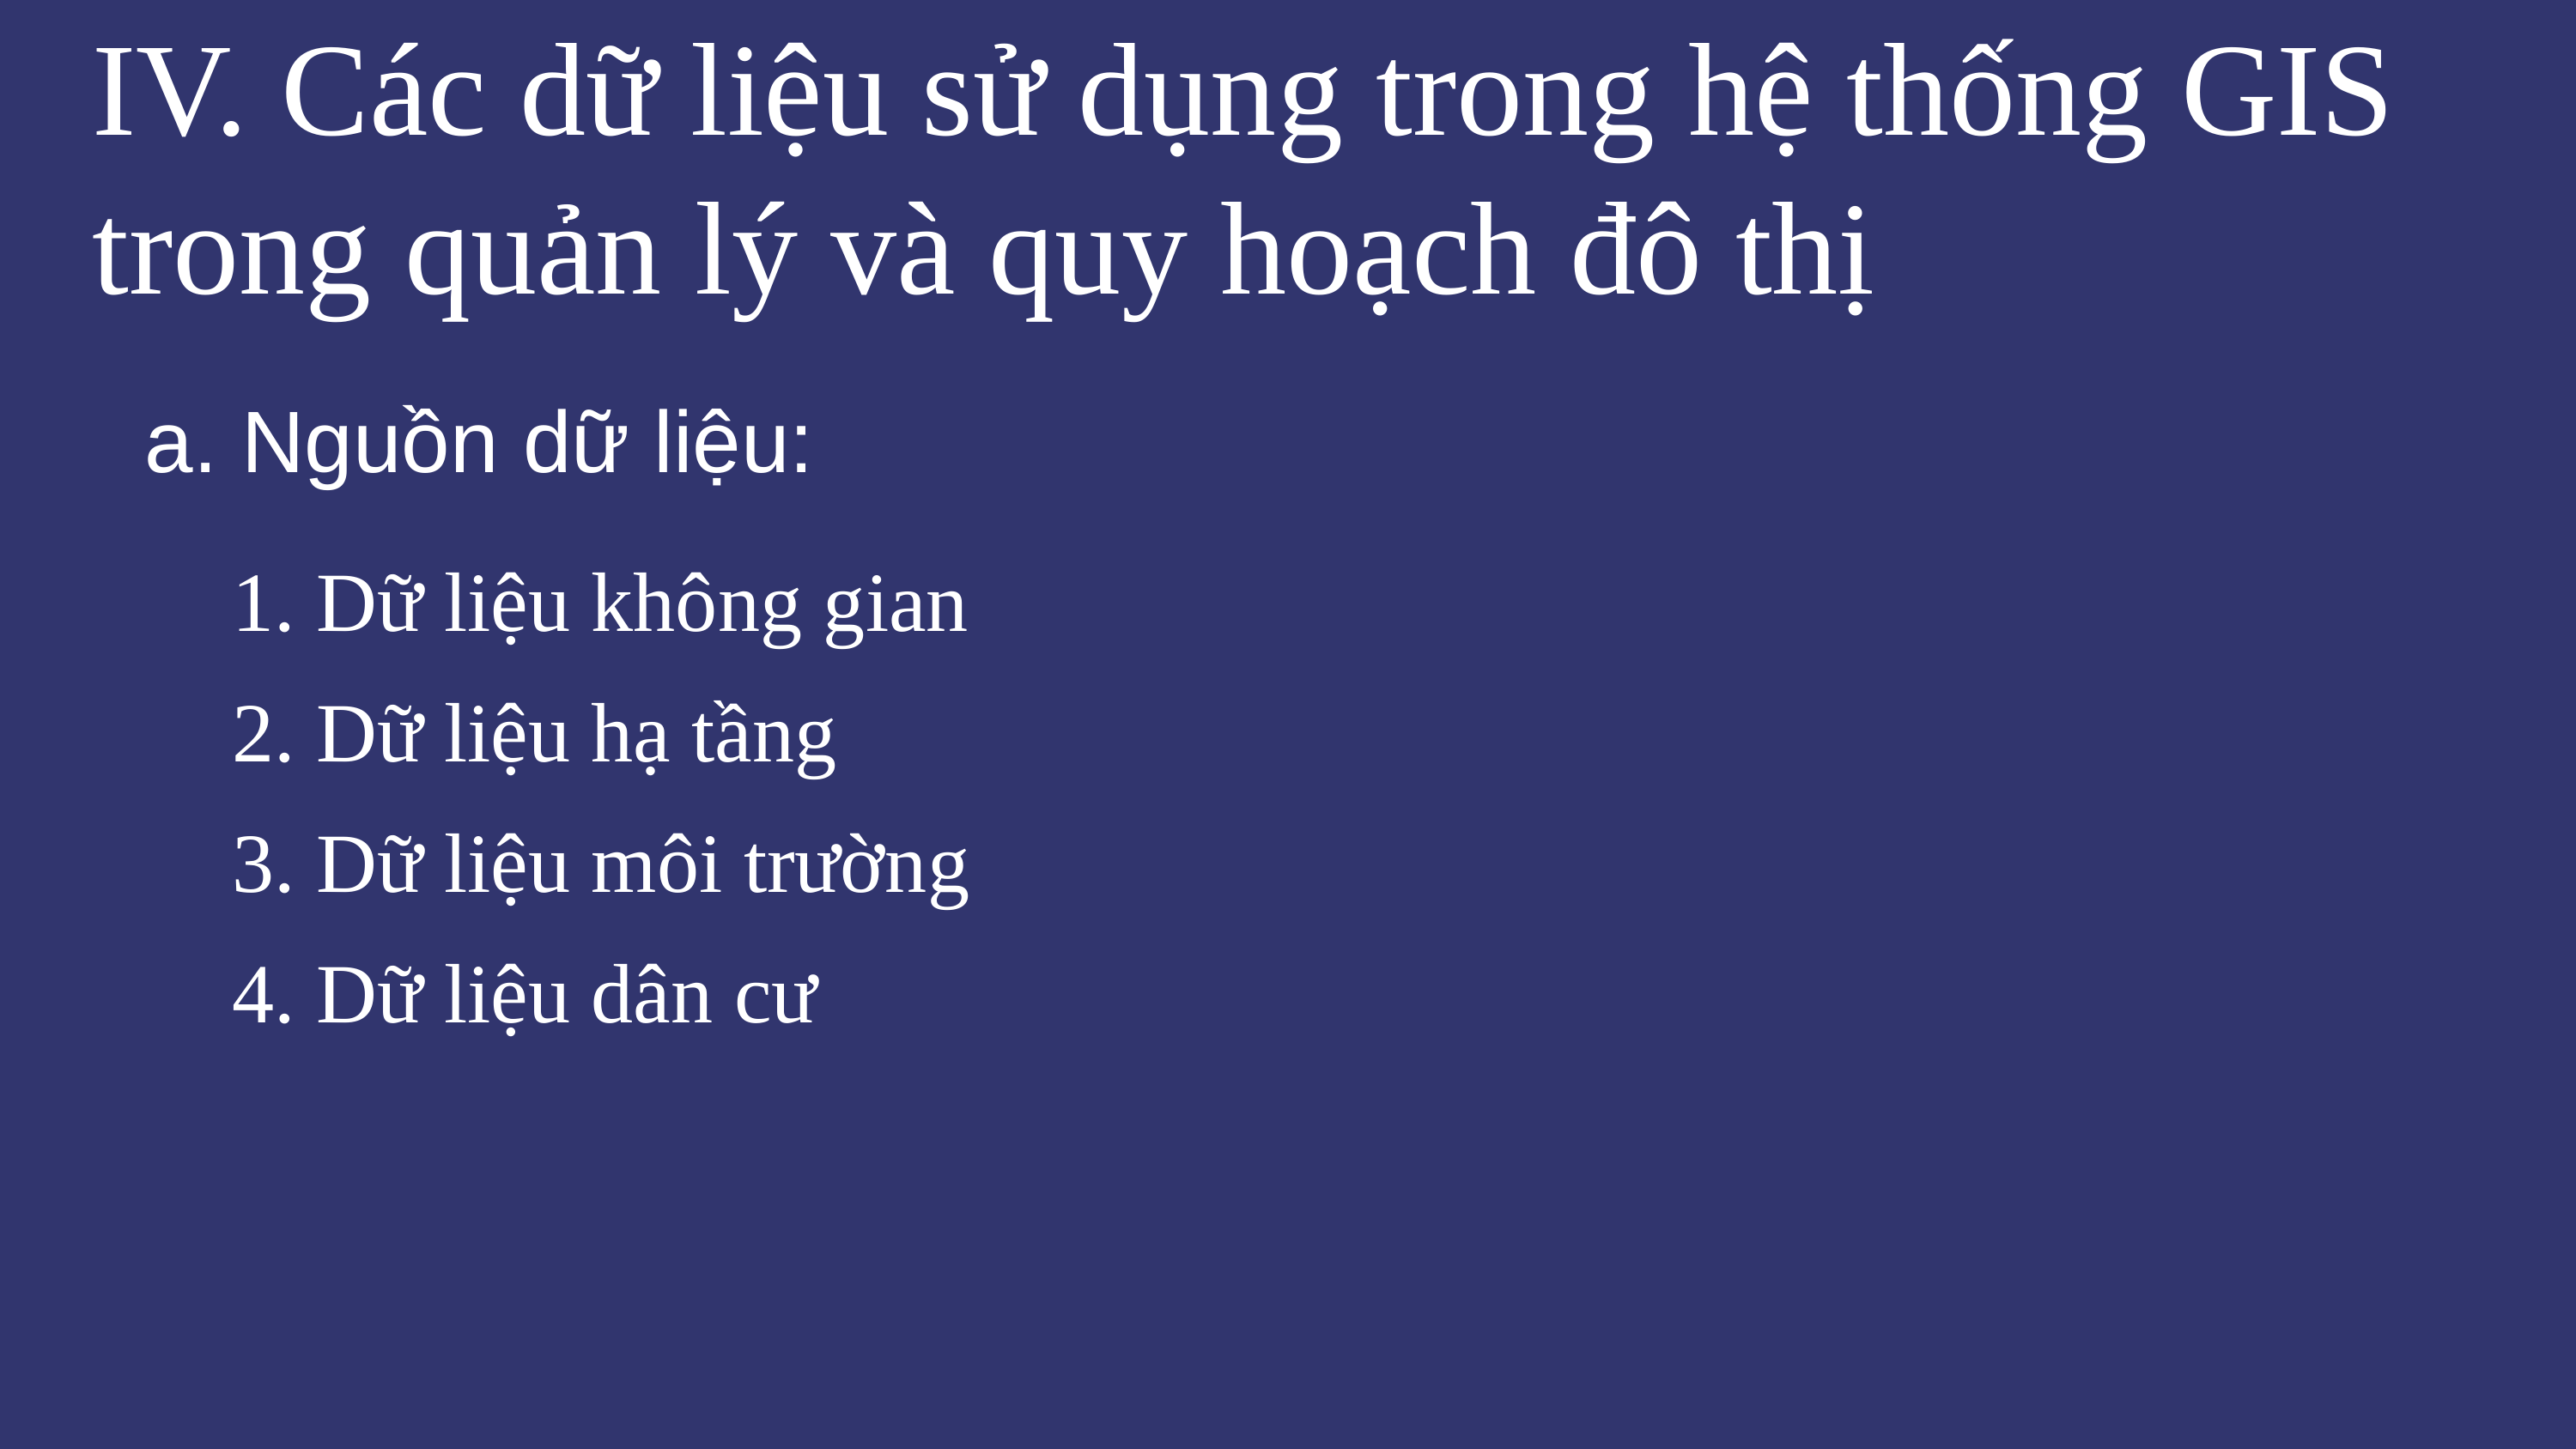

IV. Các dữ liệu sử dụng trong hệ thống GIS trong quản lý và quy hoạch đô thị
a. Nguồn dữ liệu:
1. Dữ liệu không gian
2. Dữ liệu hạ tầng
3. Dữ liệu môi trường
4. Dữ liệu dân cư